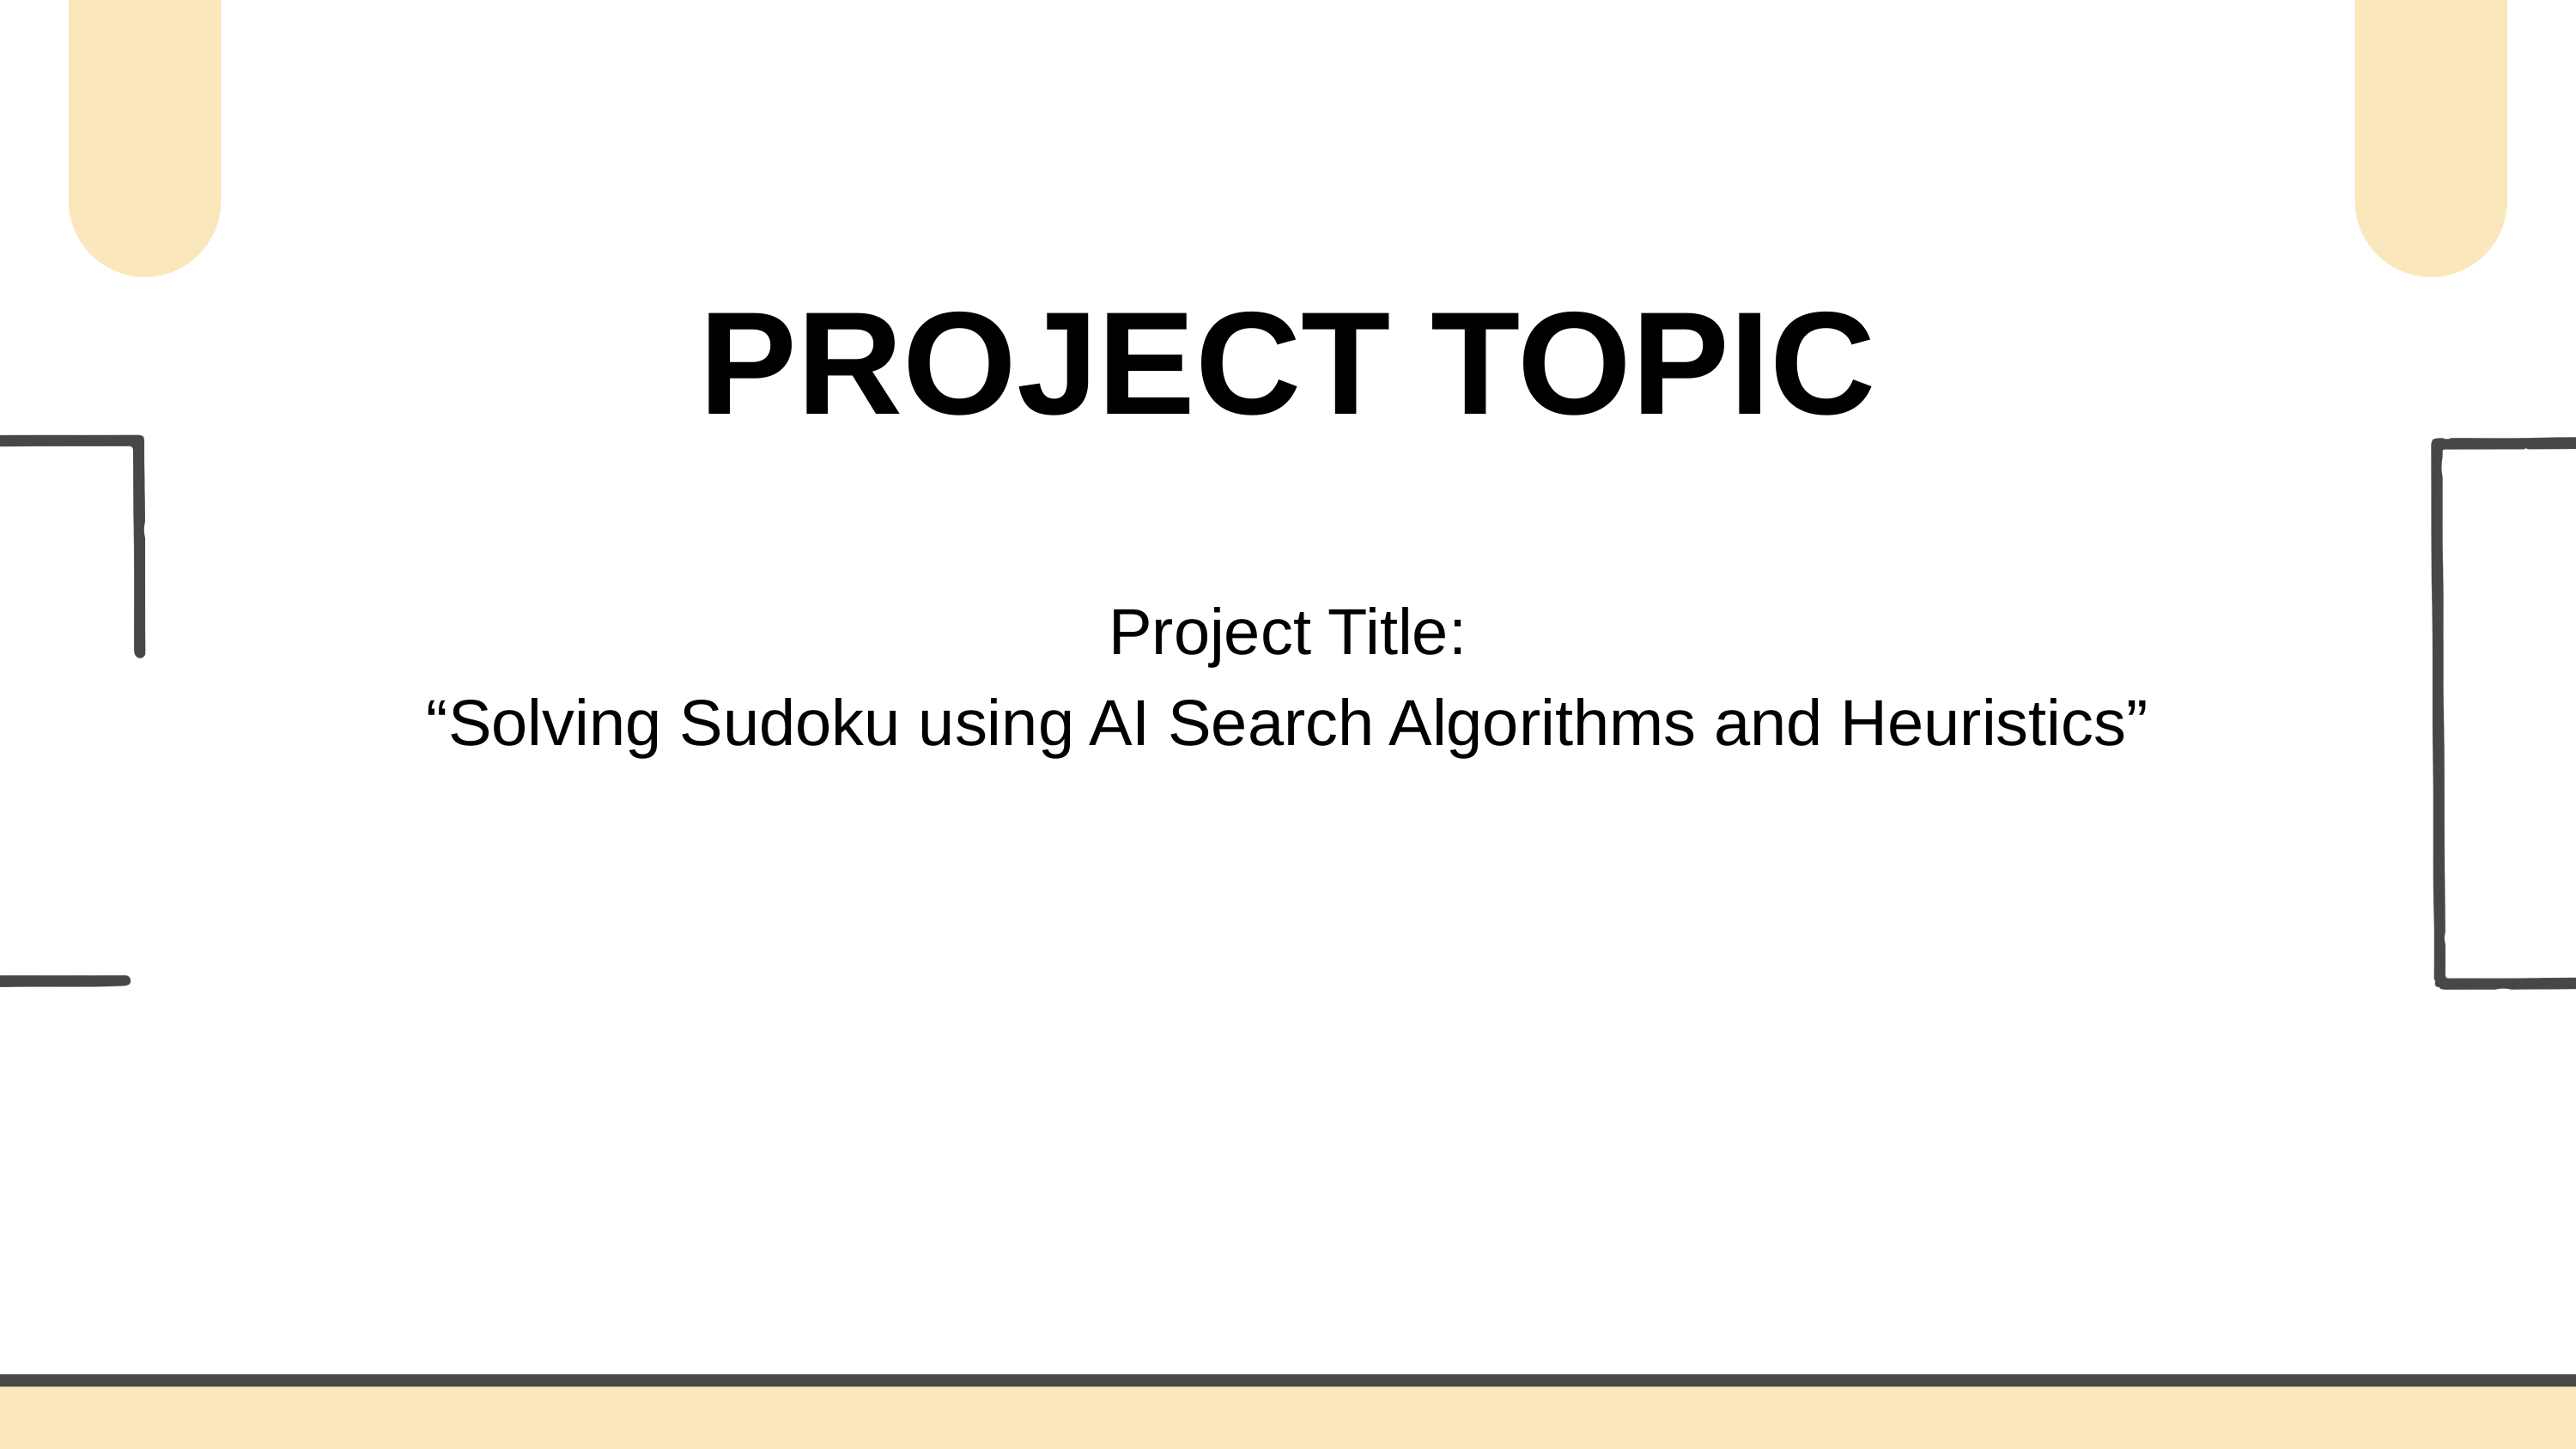

PROJECT TOPIC

Project Title:
“Solving Sudoku using AI Search Algorithms and Heuristics”